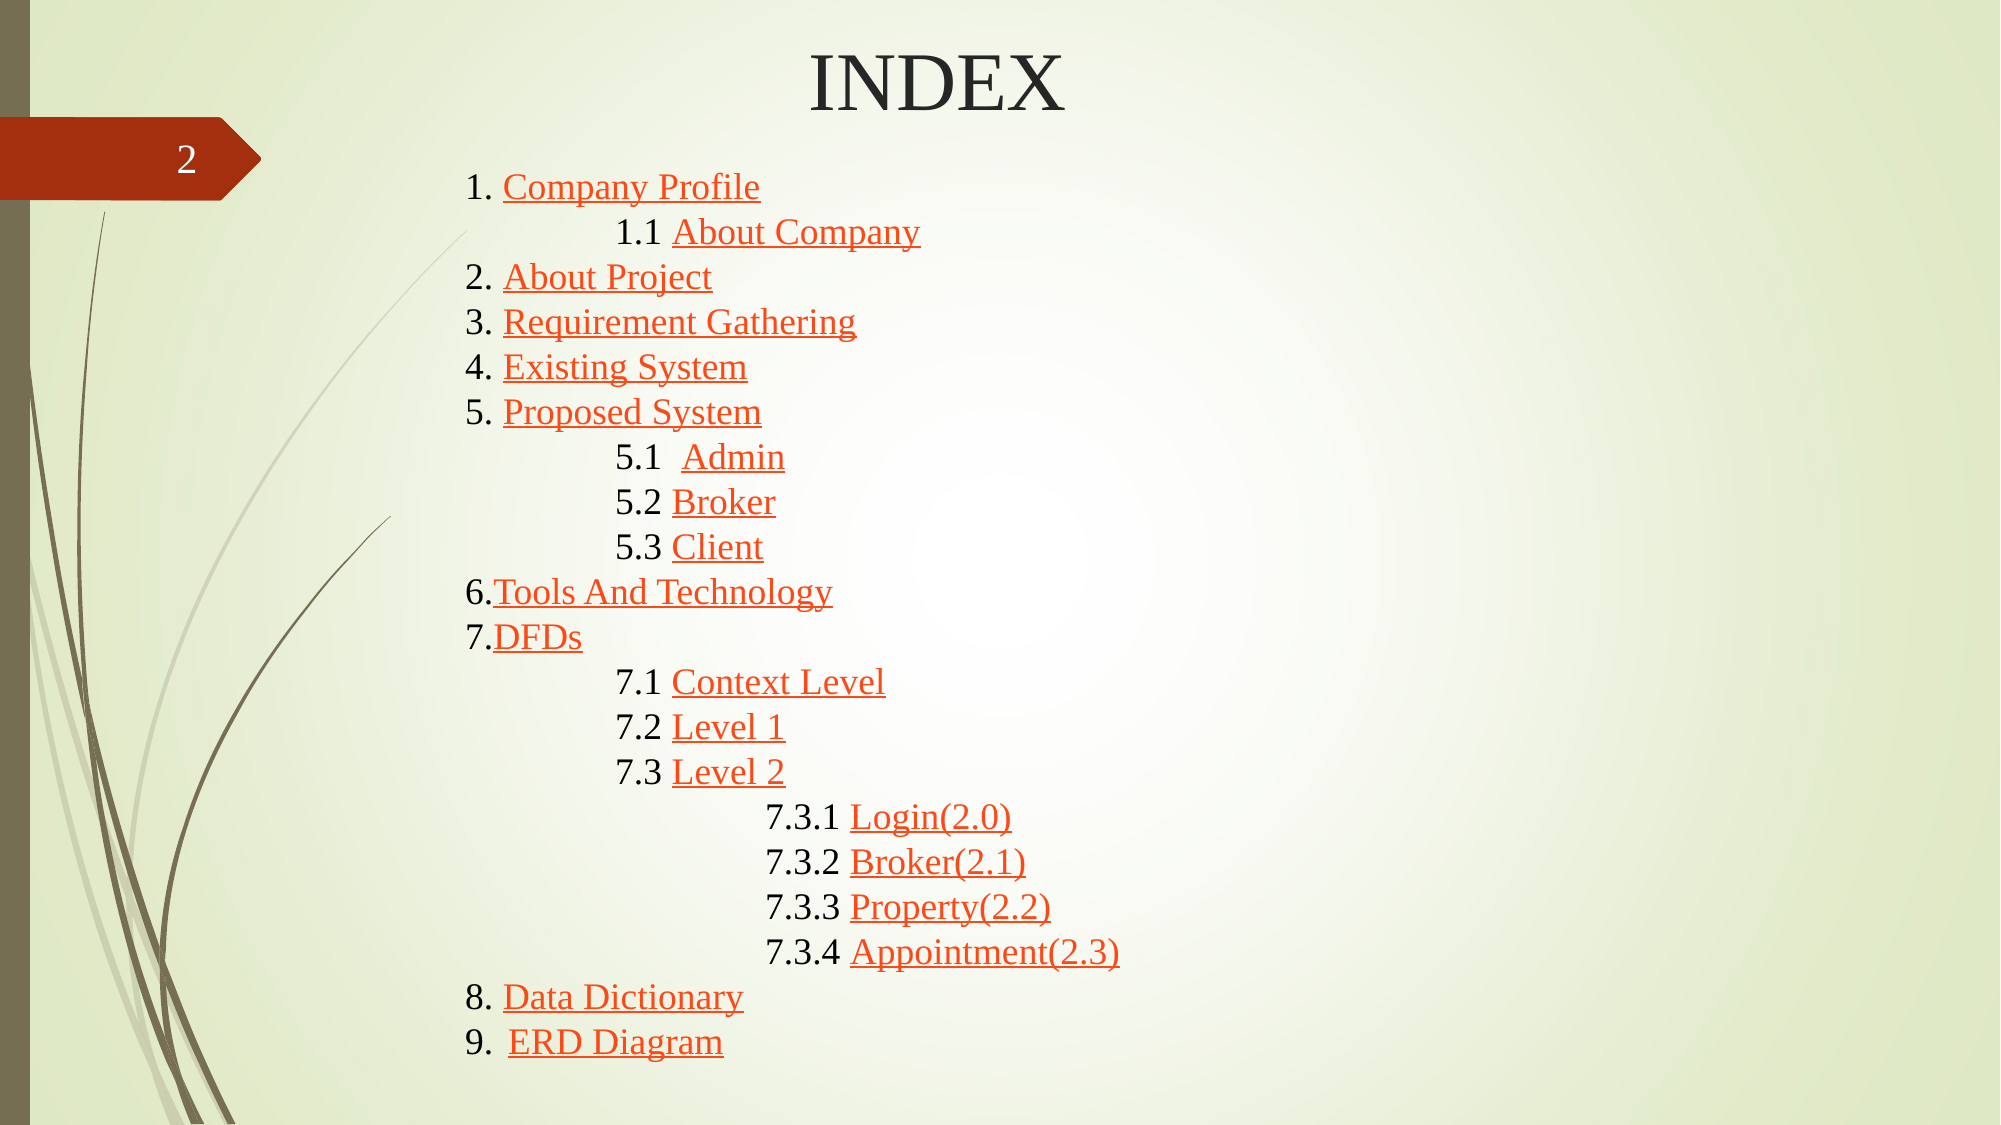

# INDEX

2
1. Company Profile
         	1.1 About Company
2. About Project
3. Requirement Gathering
4. Existing System
5. Proposed System
     	5.1  Admin
     	5.2 Broker
     	5.3 Client
Tools And Technology
DFDs
      	7.1 Context Level
       	7.2 Level 1
       	7.3 Level 2
        		7.3.1 Login(2.0)
		7.3.2 Broker(2.1)
		7.3.3 Property(2.2)
		7.3.4 Appointment(2.3)
8. Data Dictionary
9.  ERD Diagram